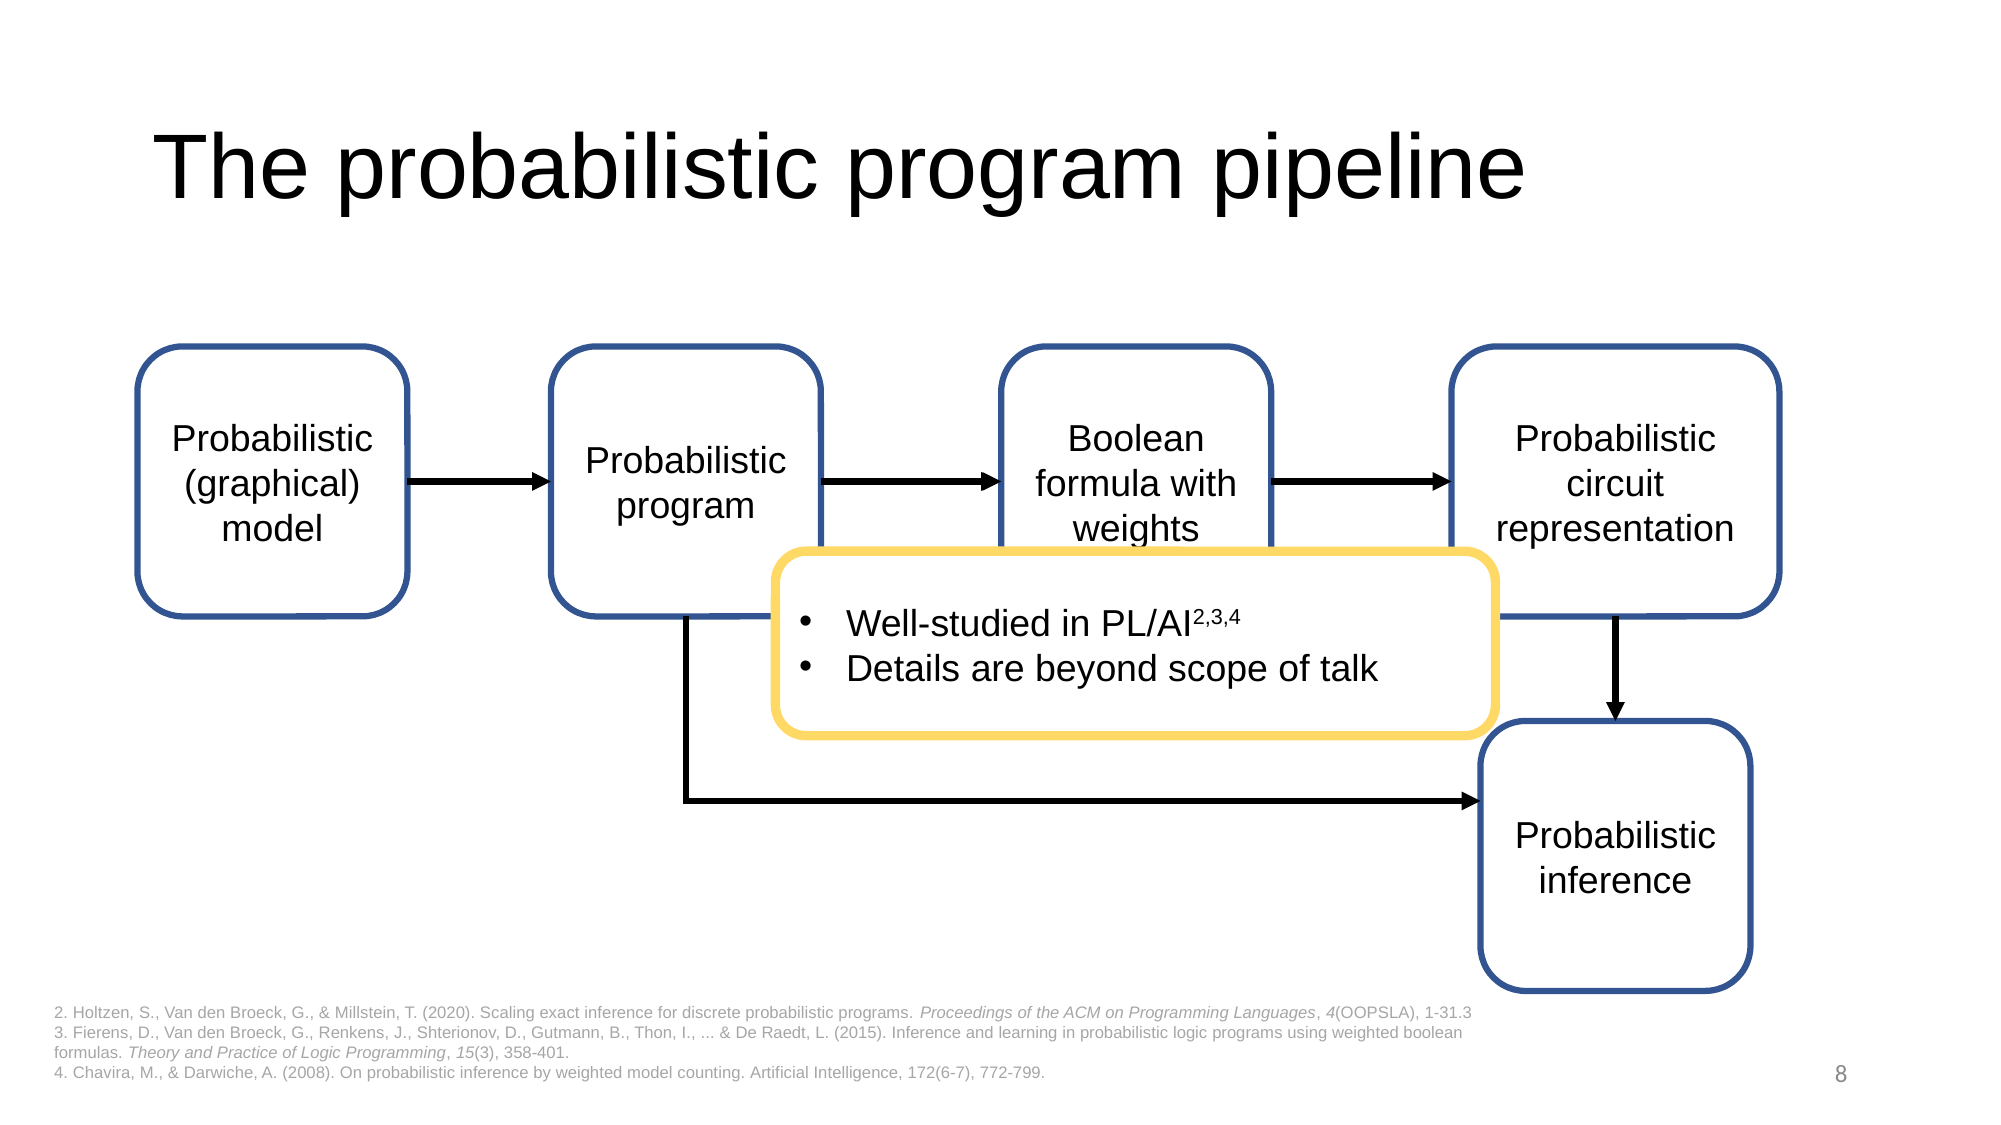

# The probabilistic program pipeline
Probabilistic
(graphical) model
Probabilistic program
Boolean formula with weights
Probabilistic circuit representation
Well-studied in PL/AI2,3,4
Details are beyond scope of talk
Probabilistic inference
2. Holtzen, S., Van den Broeck, G., & Millstein, T. (2020). Scaling exact inference for discrete probabilistic programs. Proceedings of the ACM on Programming Languages, 4(OOPSLA), 1-31.3
3. Fierens, D., Van den Broeck, G., Renkens, J., Shterionov, D., Gutmann, B., Thon, I., ... & De Raedt, L. (2015). Inference and learning in probabilistic logic programs using weighted boolean formulas. Theory and Practice of Logic Programming, 15(3), 358-401.
4. Chavira, M., & Darwiche, A. (2008). On probabilistic inference by weighted model counting. Artificial Intelligence, 172(6-7), 772-799.
8